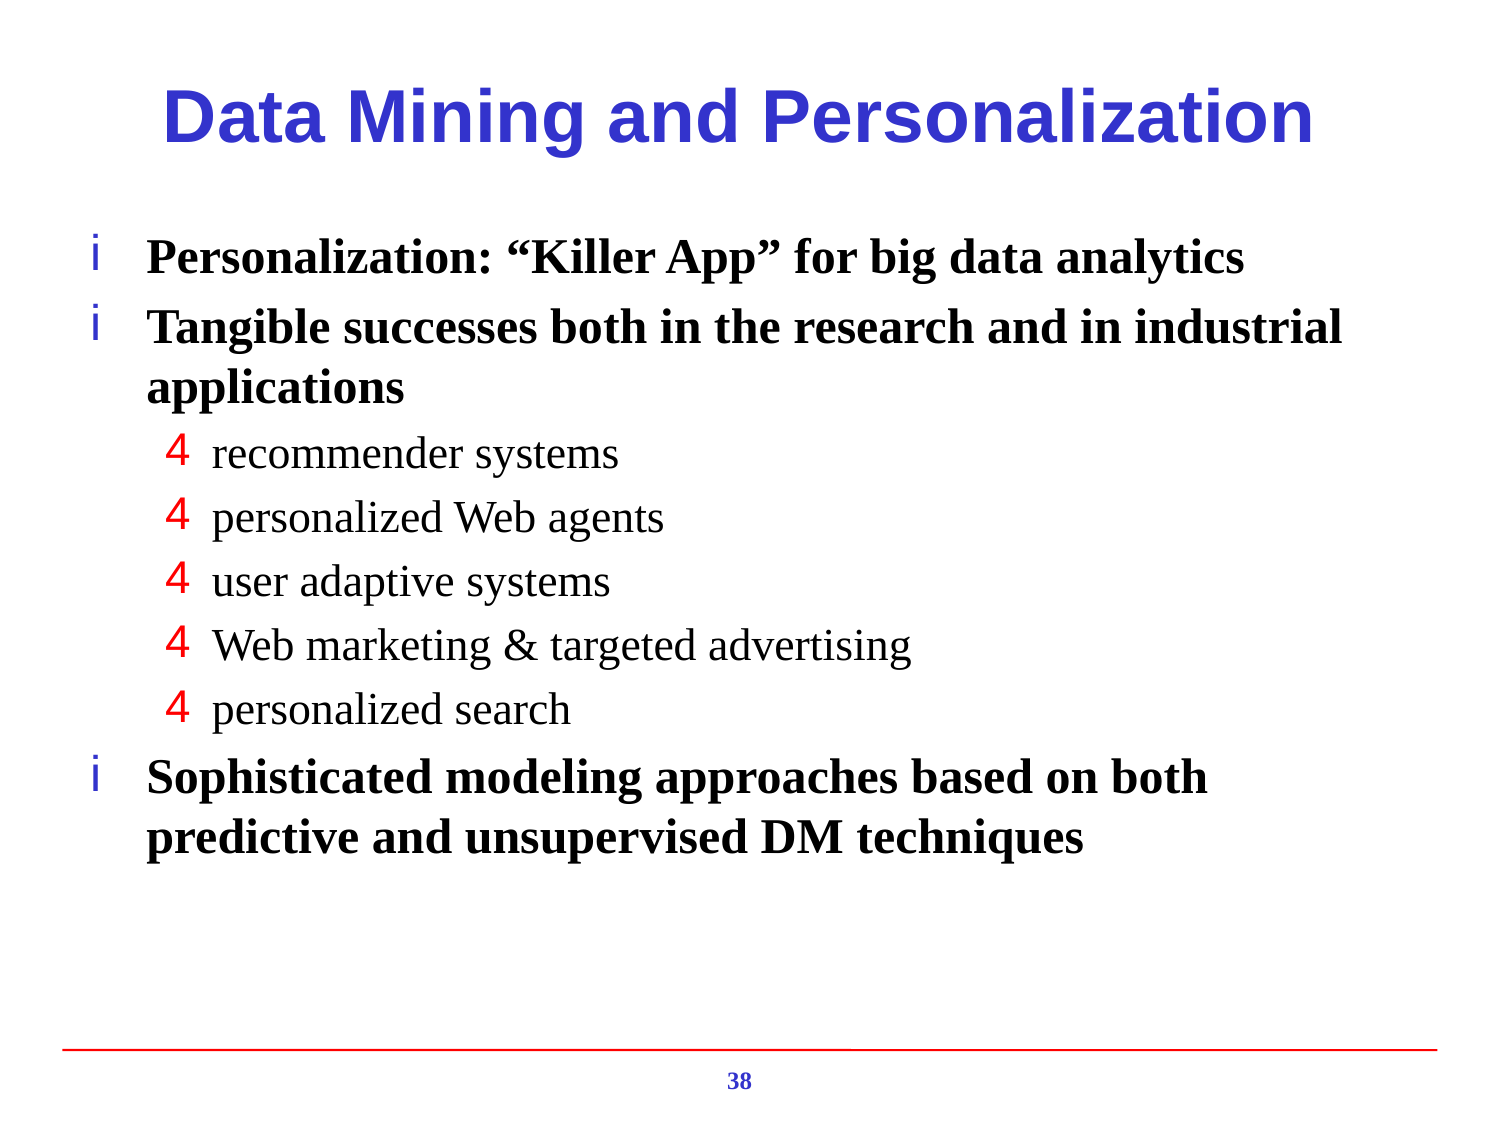

# Data Mining and Personalization
Personalization: “Killer App” for big data analytics
Tangible successes both in the research and in industrial applications
recommender systems
personalized Web agents
user adaptive systems
Web marketing & targeted advertising
personalized search
Sophisticated modeling approaches based on both predictive and unsupervised DM techniques
38